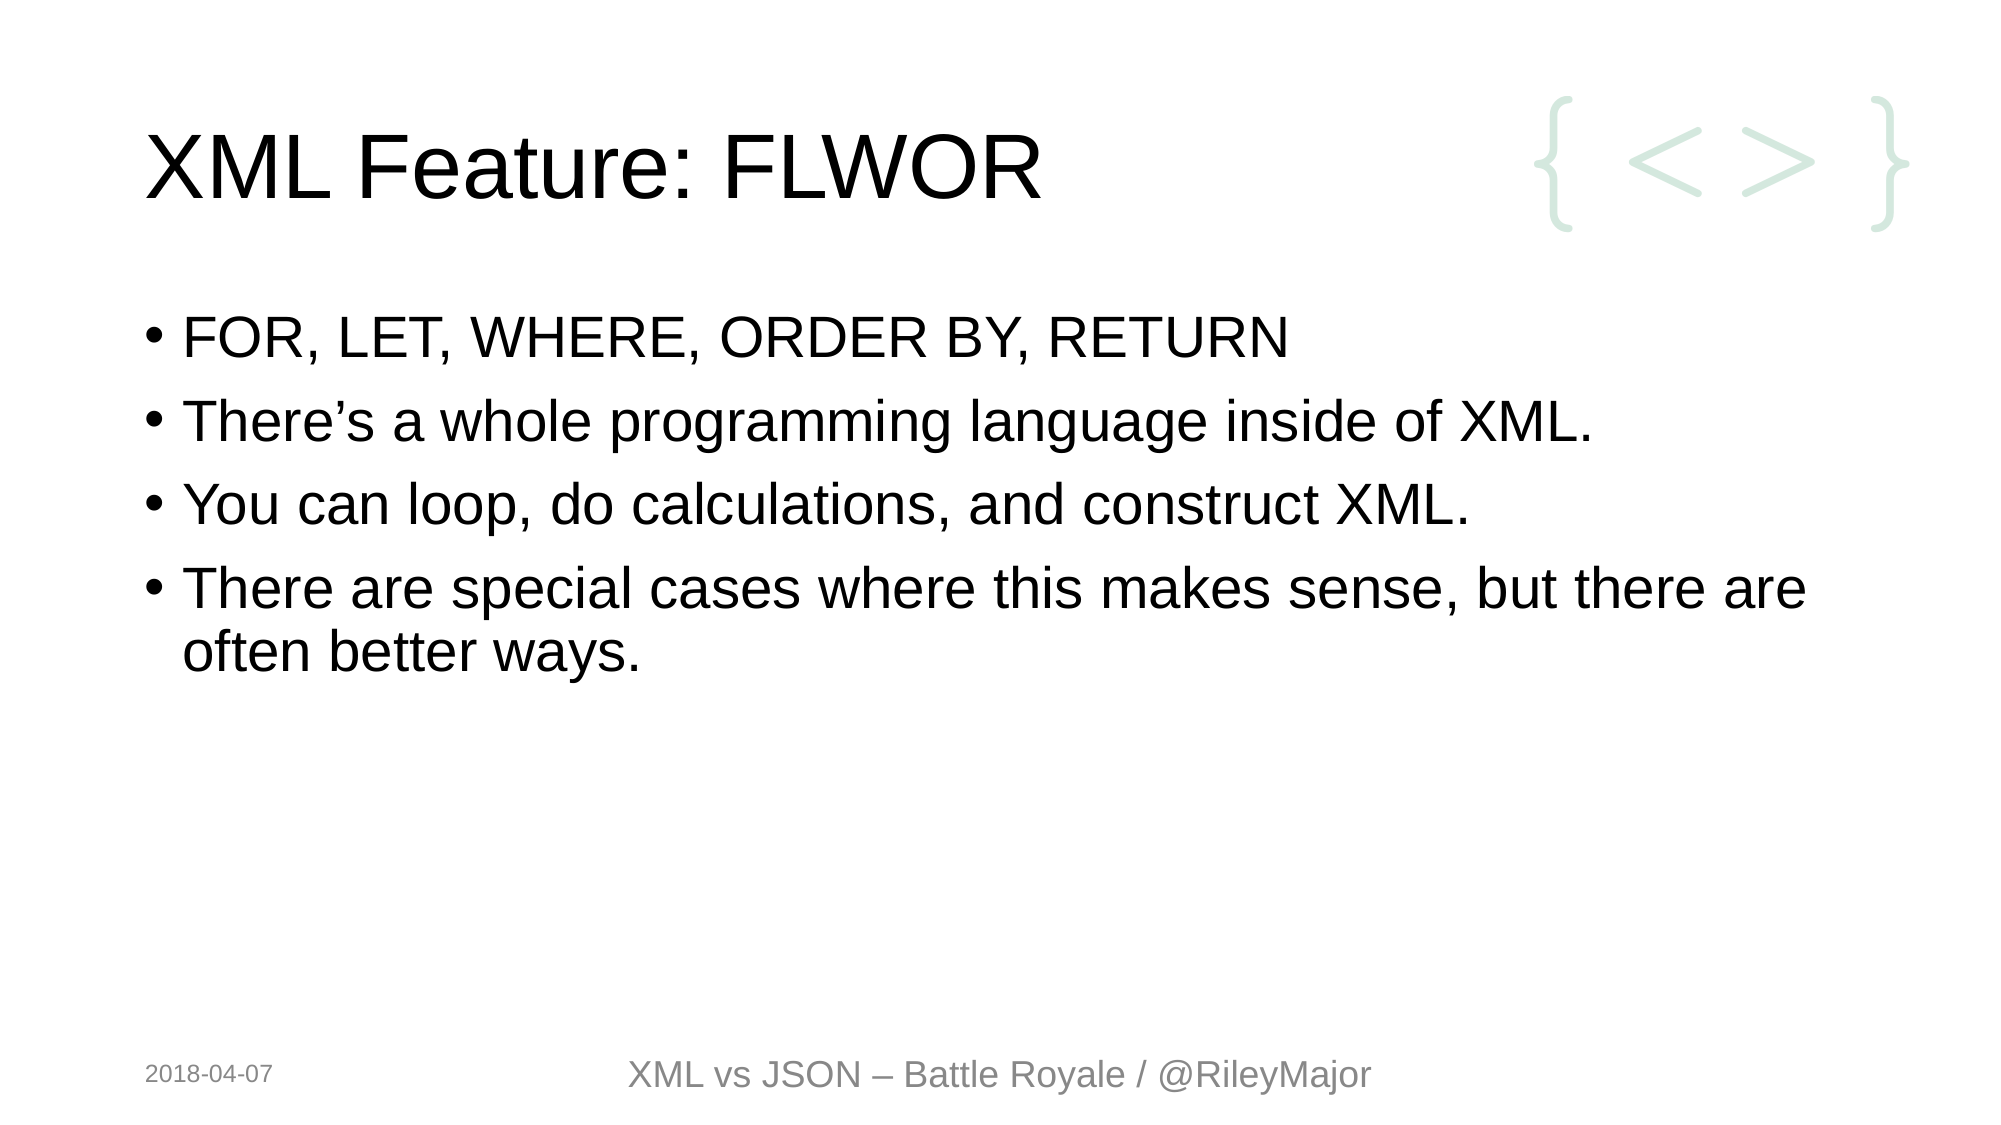

# XML Feature: FLWOR
FOR, LET, WHERE, ORDER BY, RETURN
There’s a whole programming language inside of XML.
You can loop, do calculations, and construct XML.
There are special cases where this makes sense, but there are often better ways.
51